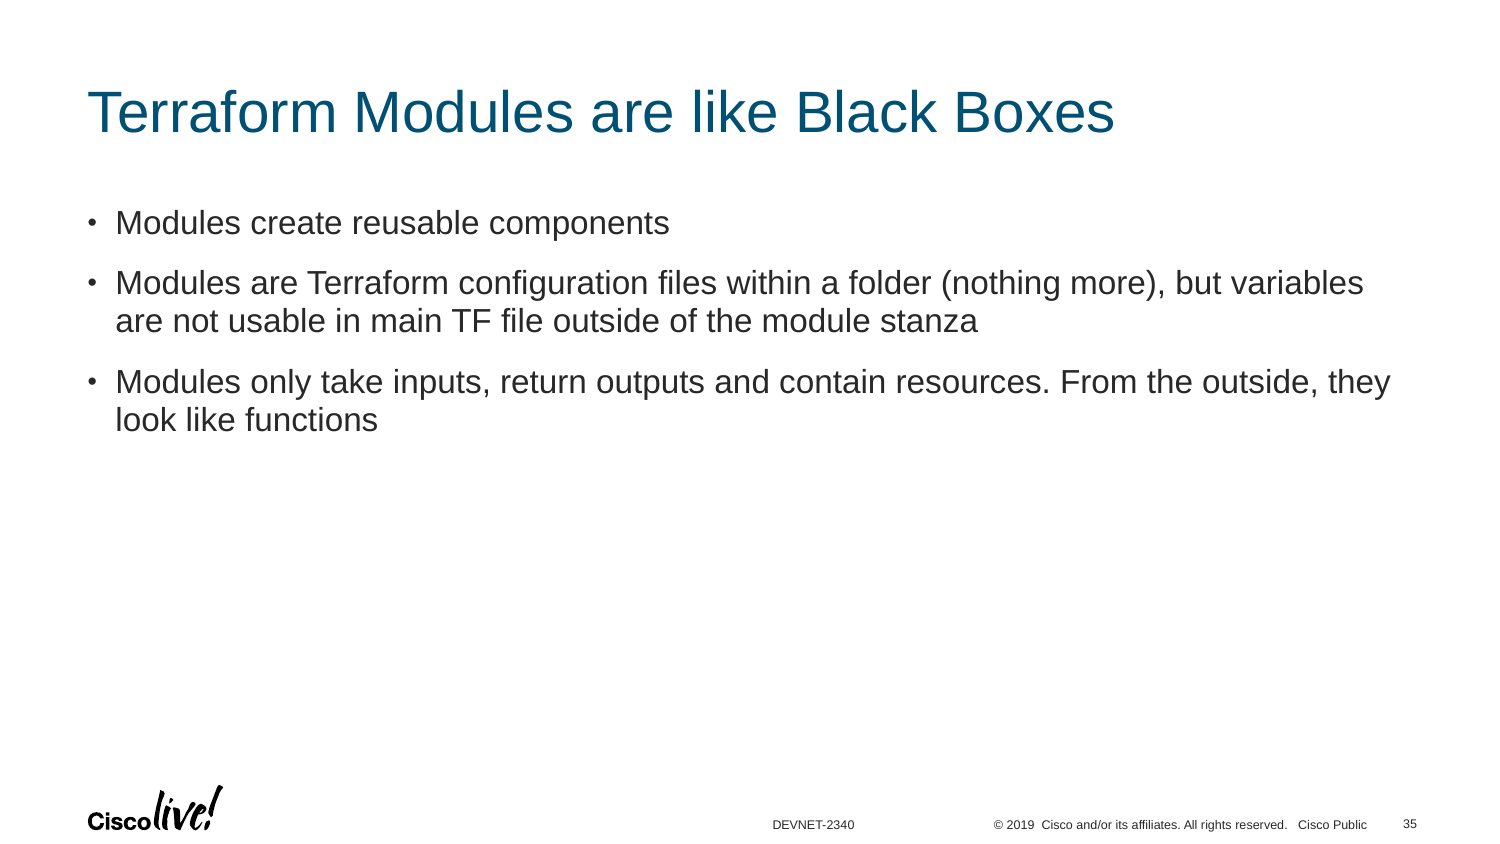

# Terraform Modules are like Black Boxes
Modules create reusable components
Modules are Terraform configuration files within a folder (nothing more), but variables are not usable in main TF file outside of the module stanza
Modules only take inputs, return outputs and contain resources. From the outside, they look like functions

35
DEVNET-2340